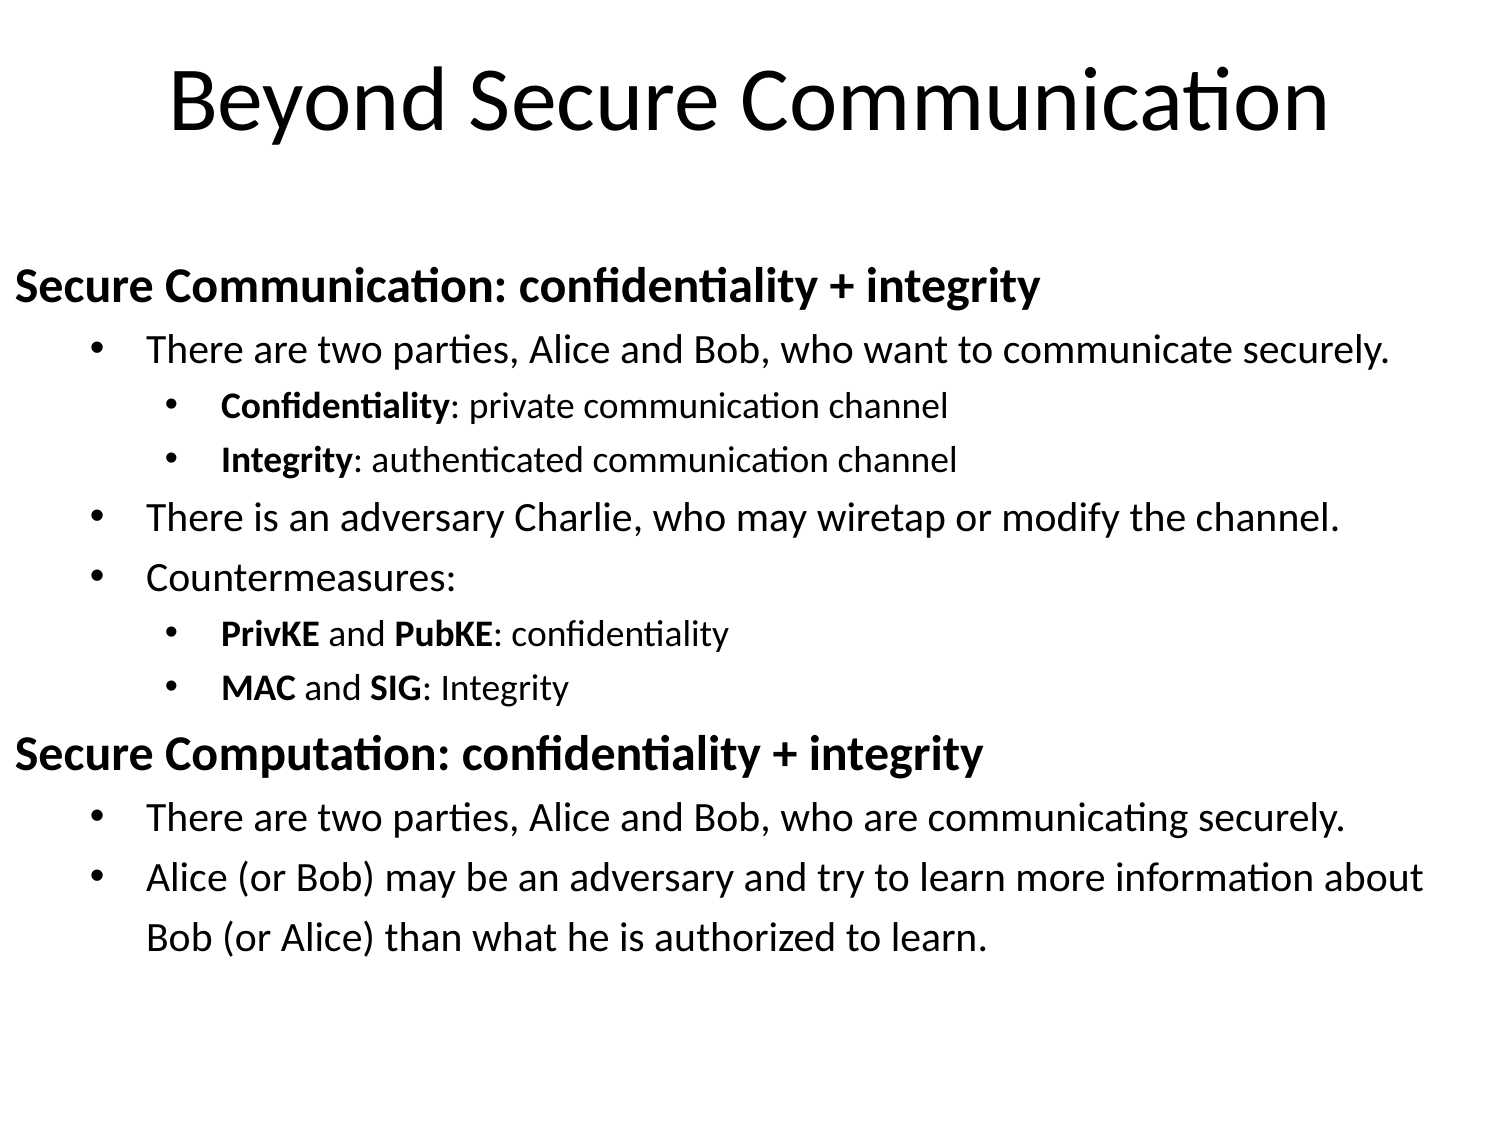

# Beyond Secure Communication
Secure Communication: confidentiality + integrity
There are two parties, Alice and Bob, who want to communicate securely.
Confidentiality: private communication channel
Integrity: authenticated communication channel
There is an adversary Charlie, who may wiretap or modify the channel.
Countermeasures:
PrivKE and PubKE: confidentiality
MAC and SIG: Integrity
Secure Computation: confidentiality + integrity
There are two parties, Alice and Bob, who are communicating securely.
Alice (or Bob) may be an adversary and try to learn more information about Bob (or Alice) than what he is authorized to learn.